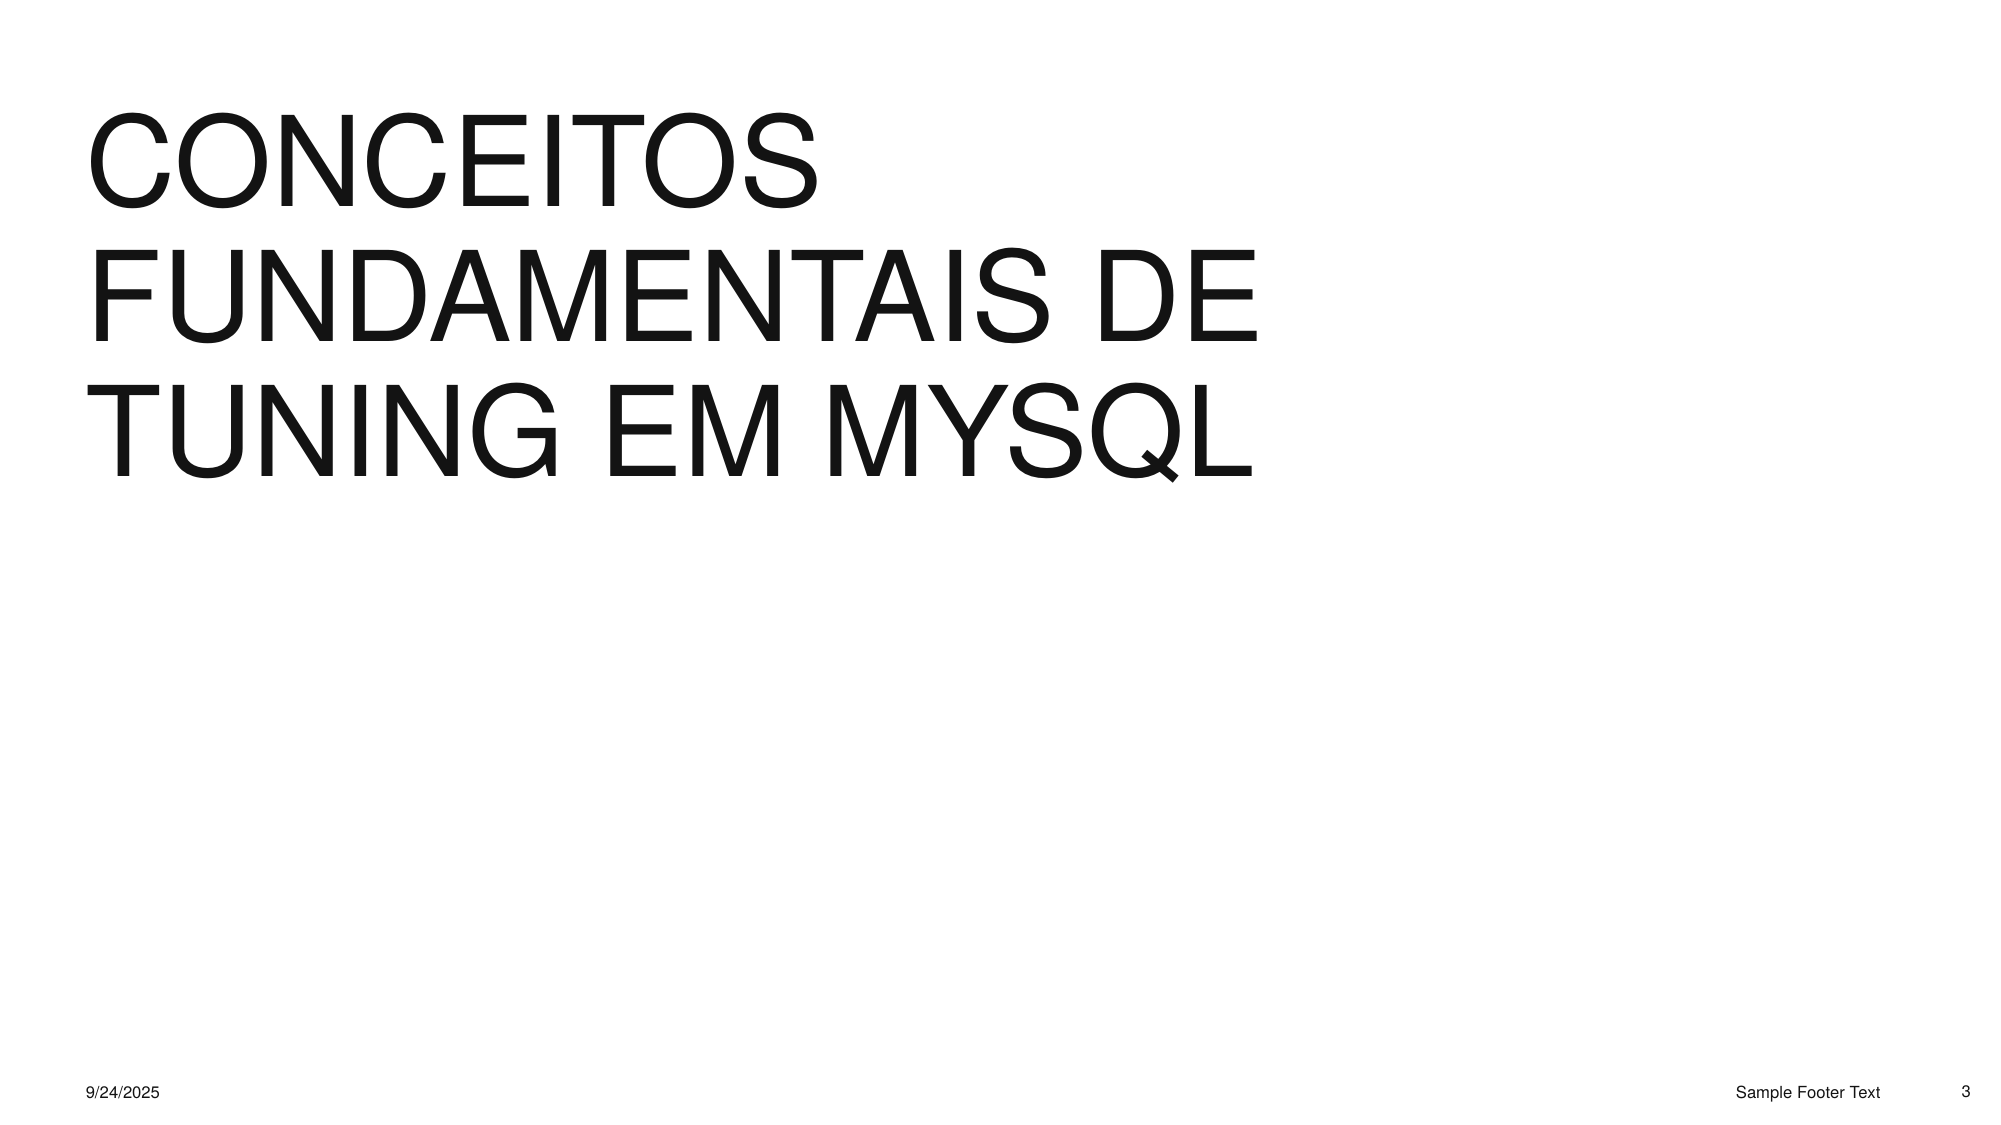

# Conceitos Fundamentais de Tuning em MySQL

9/24/2025
Sample Footer Text
3